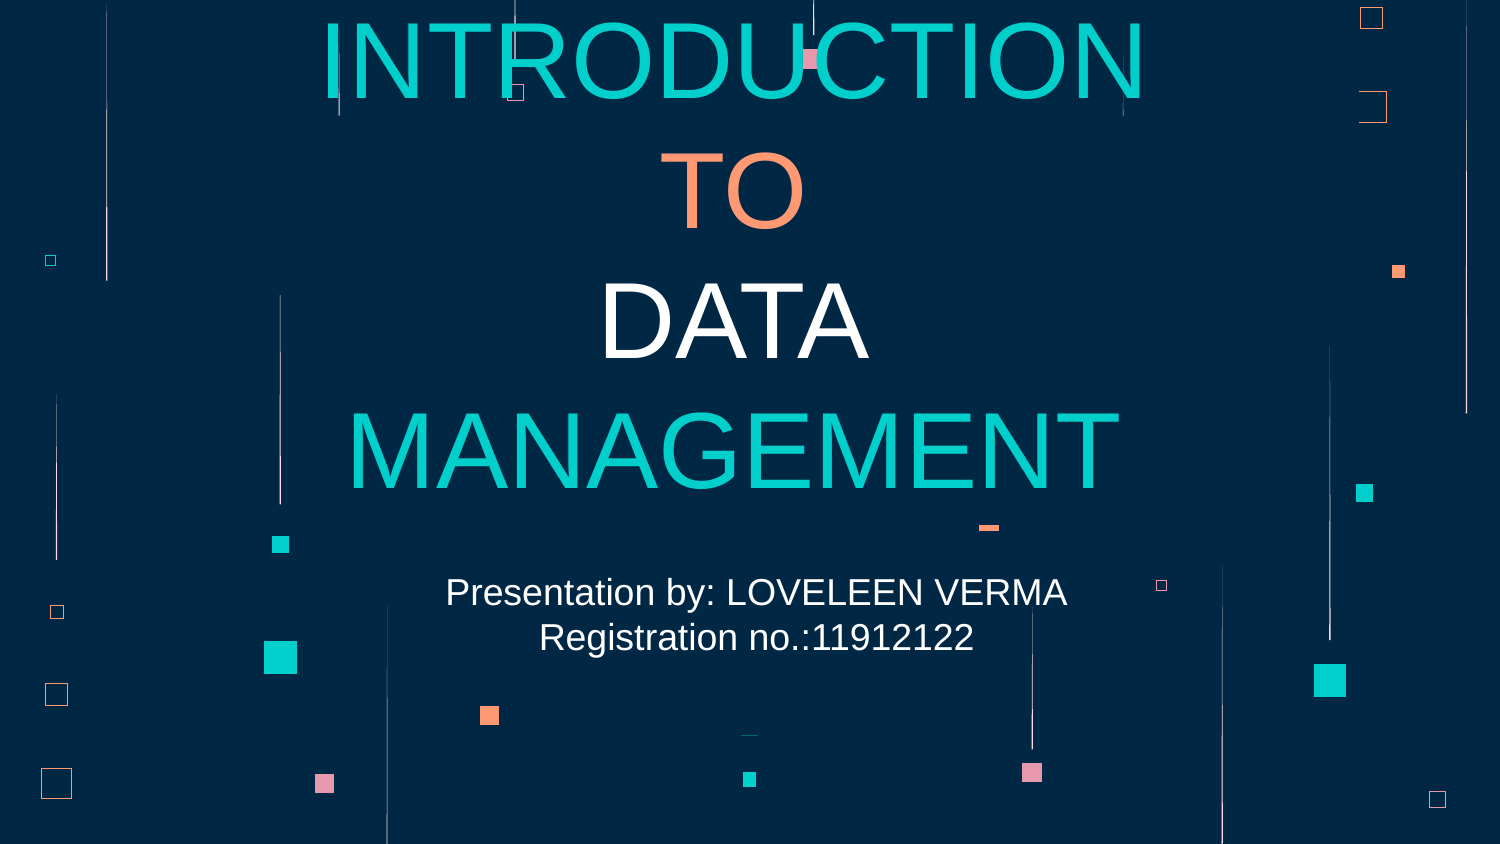

# INTRODUCTION TO DATA MANAGEMENT

Presentation by: LOVELEEN VERMA
Registration no.:11912122